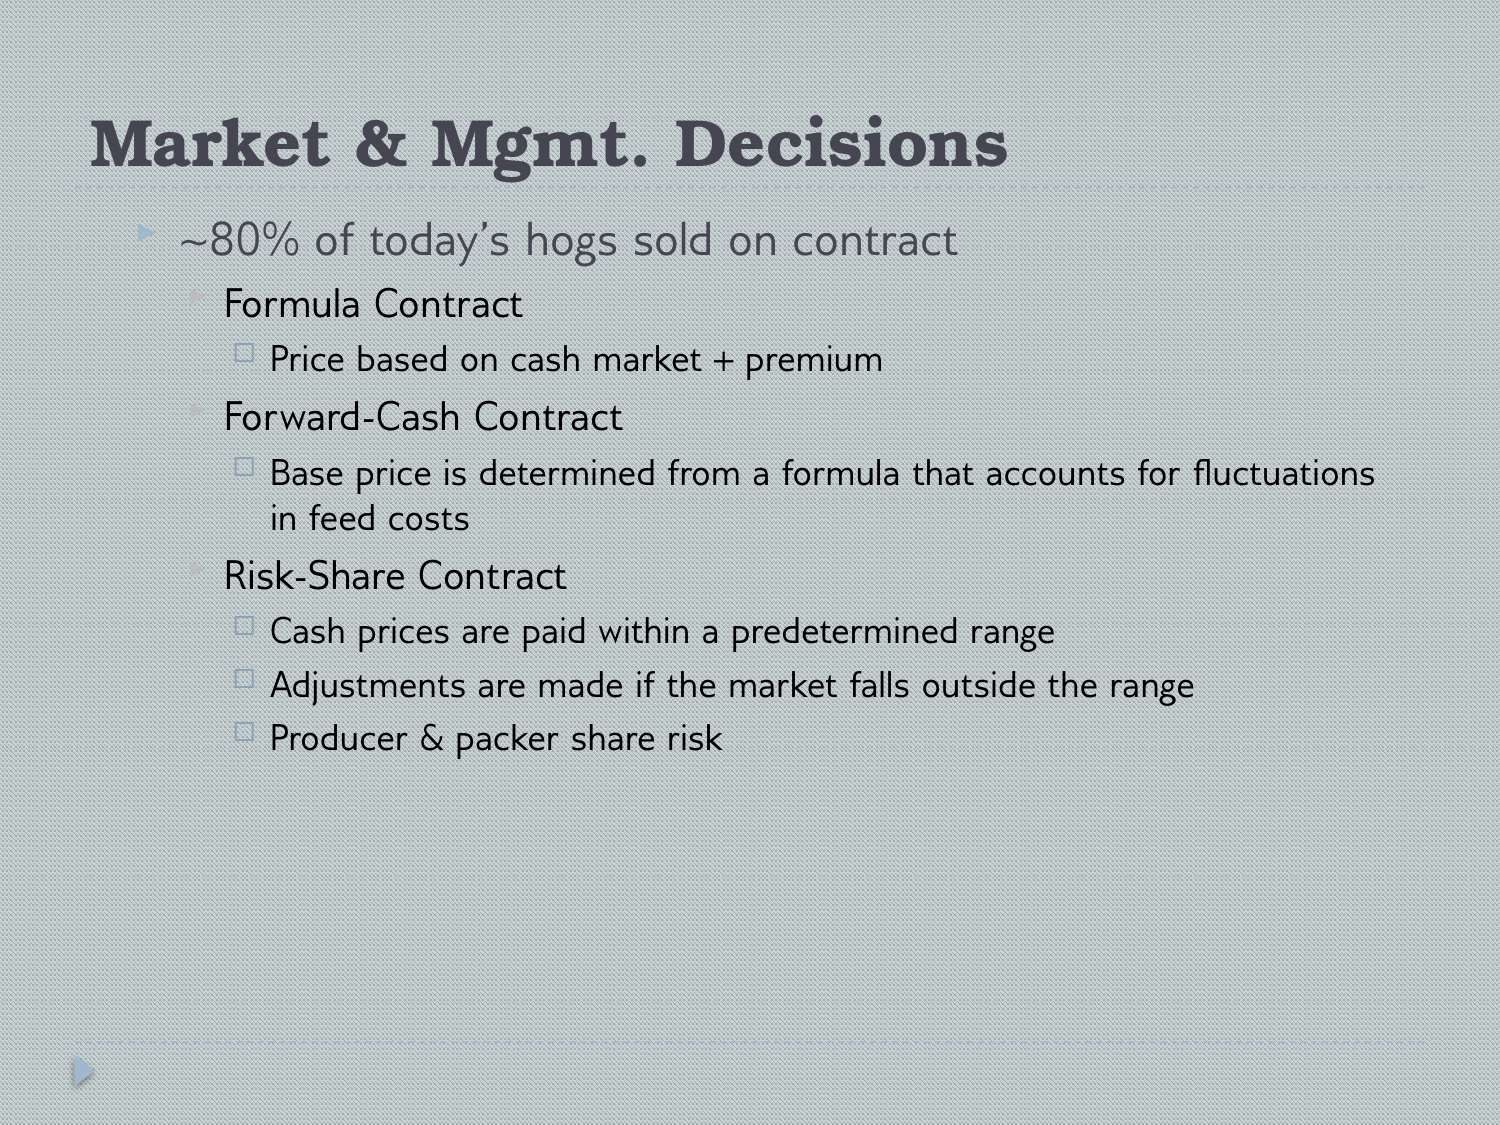

# Market & Mgmt. Decisions
~80% of today’s hogs sold on contract
Formula Contract
Price based on cash market + premium
Forward-Cash Contract
Base price is determined from a formula that accounts for fluctuations in feed costs
Risk-Share Contract
Cash prices are paid within a predetermined range
Adjustments are made if the market falls outside the range
Producer & packer share risk